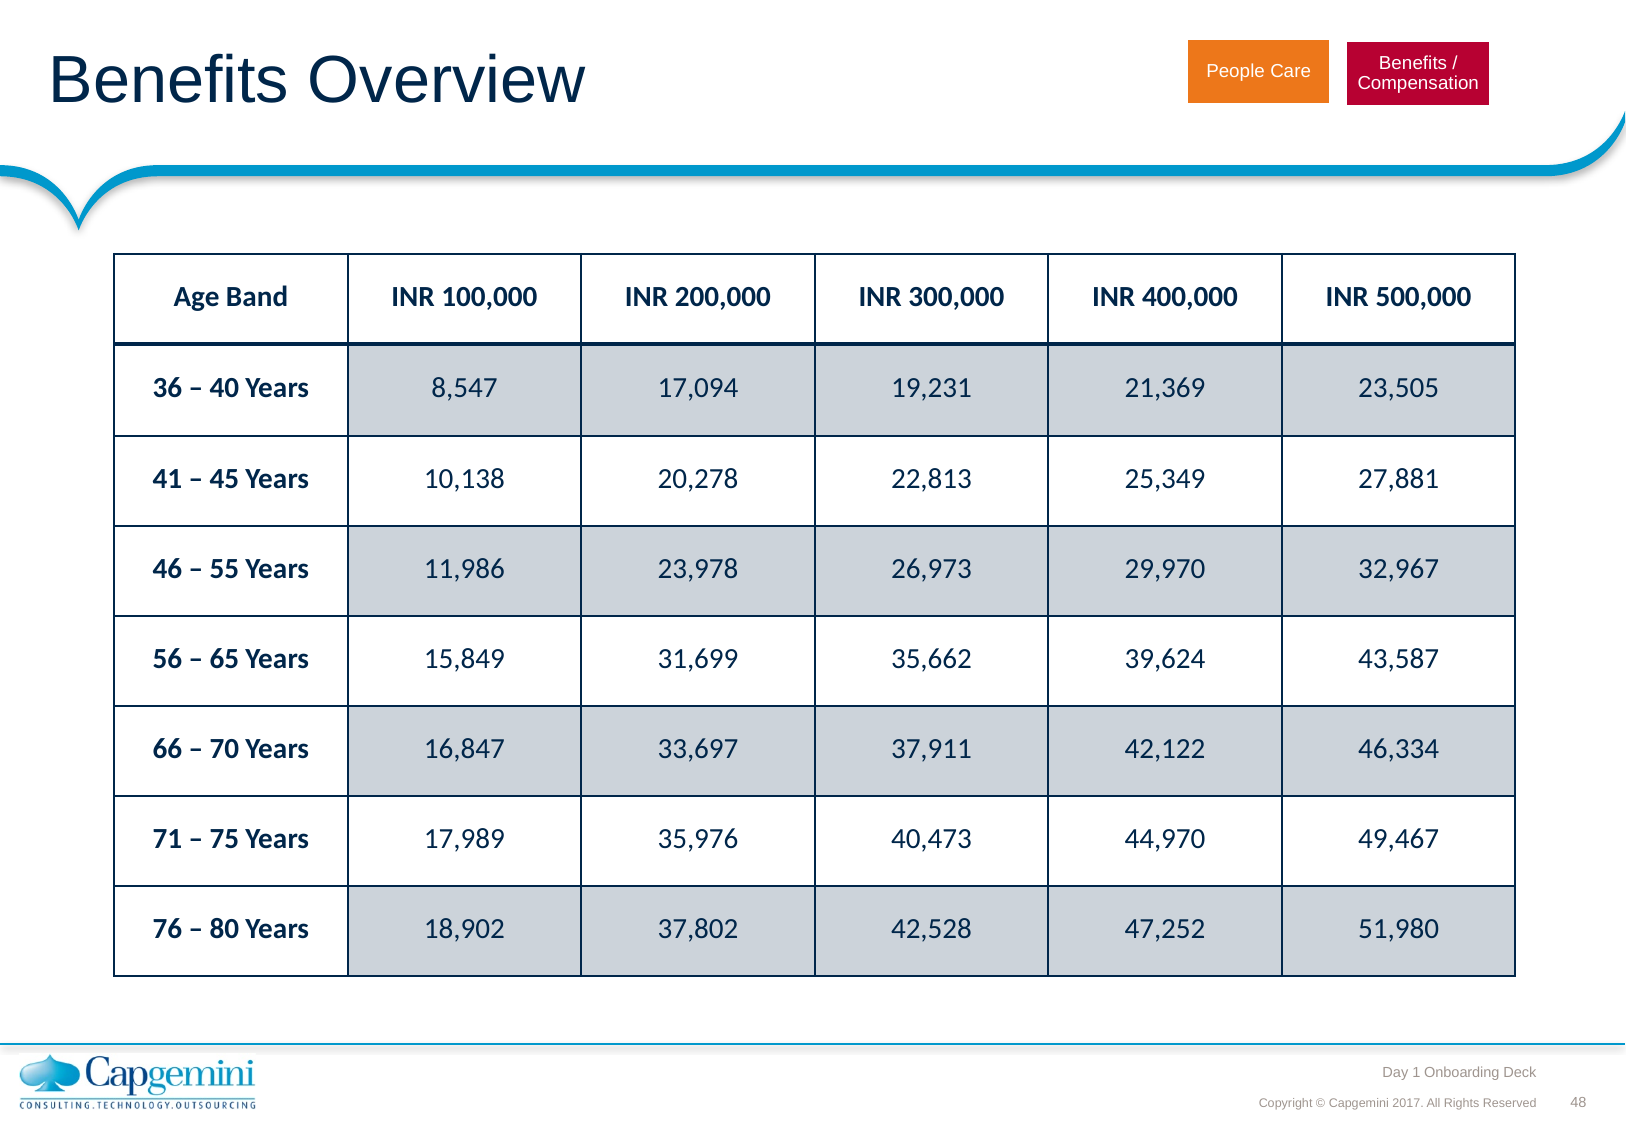

# Benefits Overview
Benefits / Compensation

People Care

Benefits / Compensation

| Age Band | INR 100,000 | INR 200,000 | INR 300,000 | INR 400,000 | INR 500,000 |
| --- | --- | --- | --- | --- | --- |
| 36 – 40 Years | 8,547 | 17,094 | 19,231 | 21,369 | 23,505 |
| 41 – 45 Years | 10,138 | 20,278 | 22,813 | 25,349 | 27,881 |
| 46 – 55 Years | 11,986 | 23,978 | 26,973 | 29,970 | 32,967 |
| 56 – 65 Years | 15,849 | 31,699 | 35,662 | 39,624 | 43,587 |
| 66 – 70 Years | 16,847 | 33,697 | 37,911 | 42,122 | 46,334 |
| 71 – 75 Years | 17,989 | 35,976 | 40,473 | 44,970 | 49,467 |
| 76 – 80 Years | 18,902 | 37,802 | 42,528 | 47,252 | 51,980 |